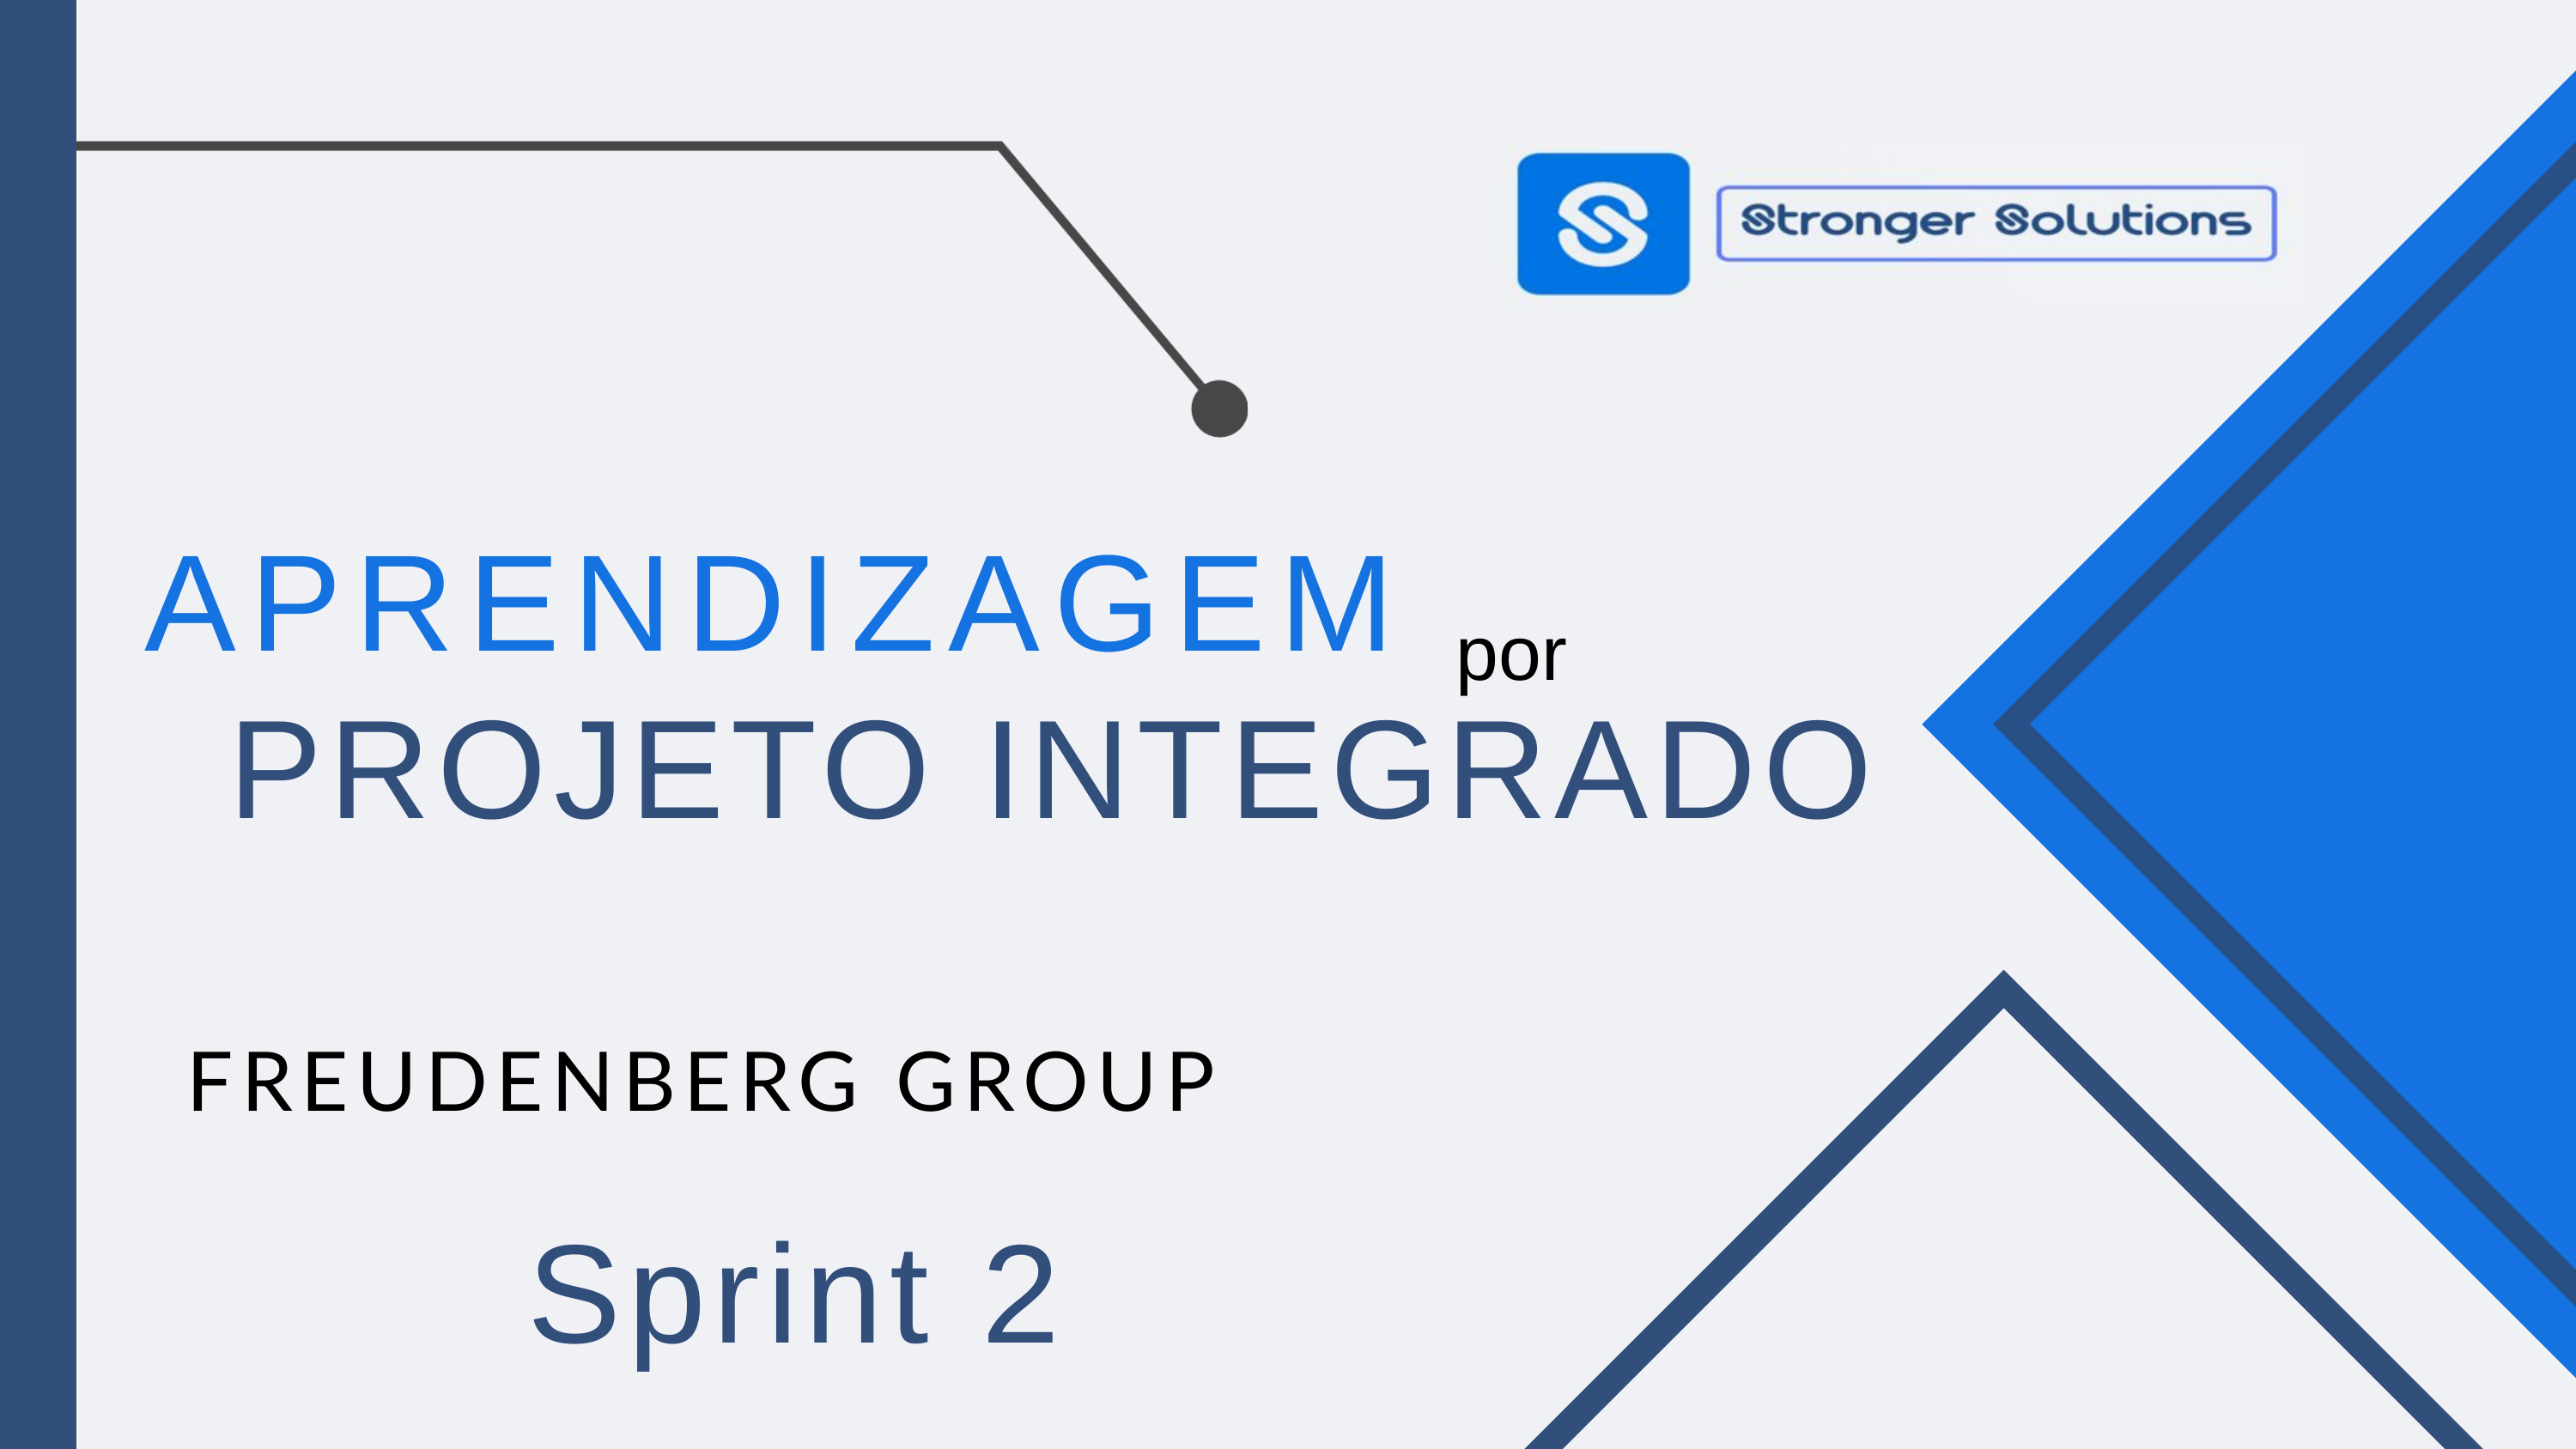

APRENDIZAGEM
por
PROJETO INTEGRADO
FREUDENBERG GROUP

Sprint 2